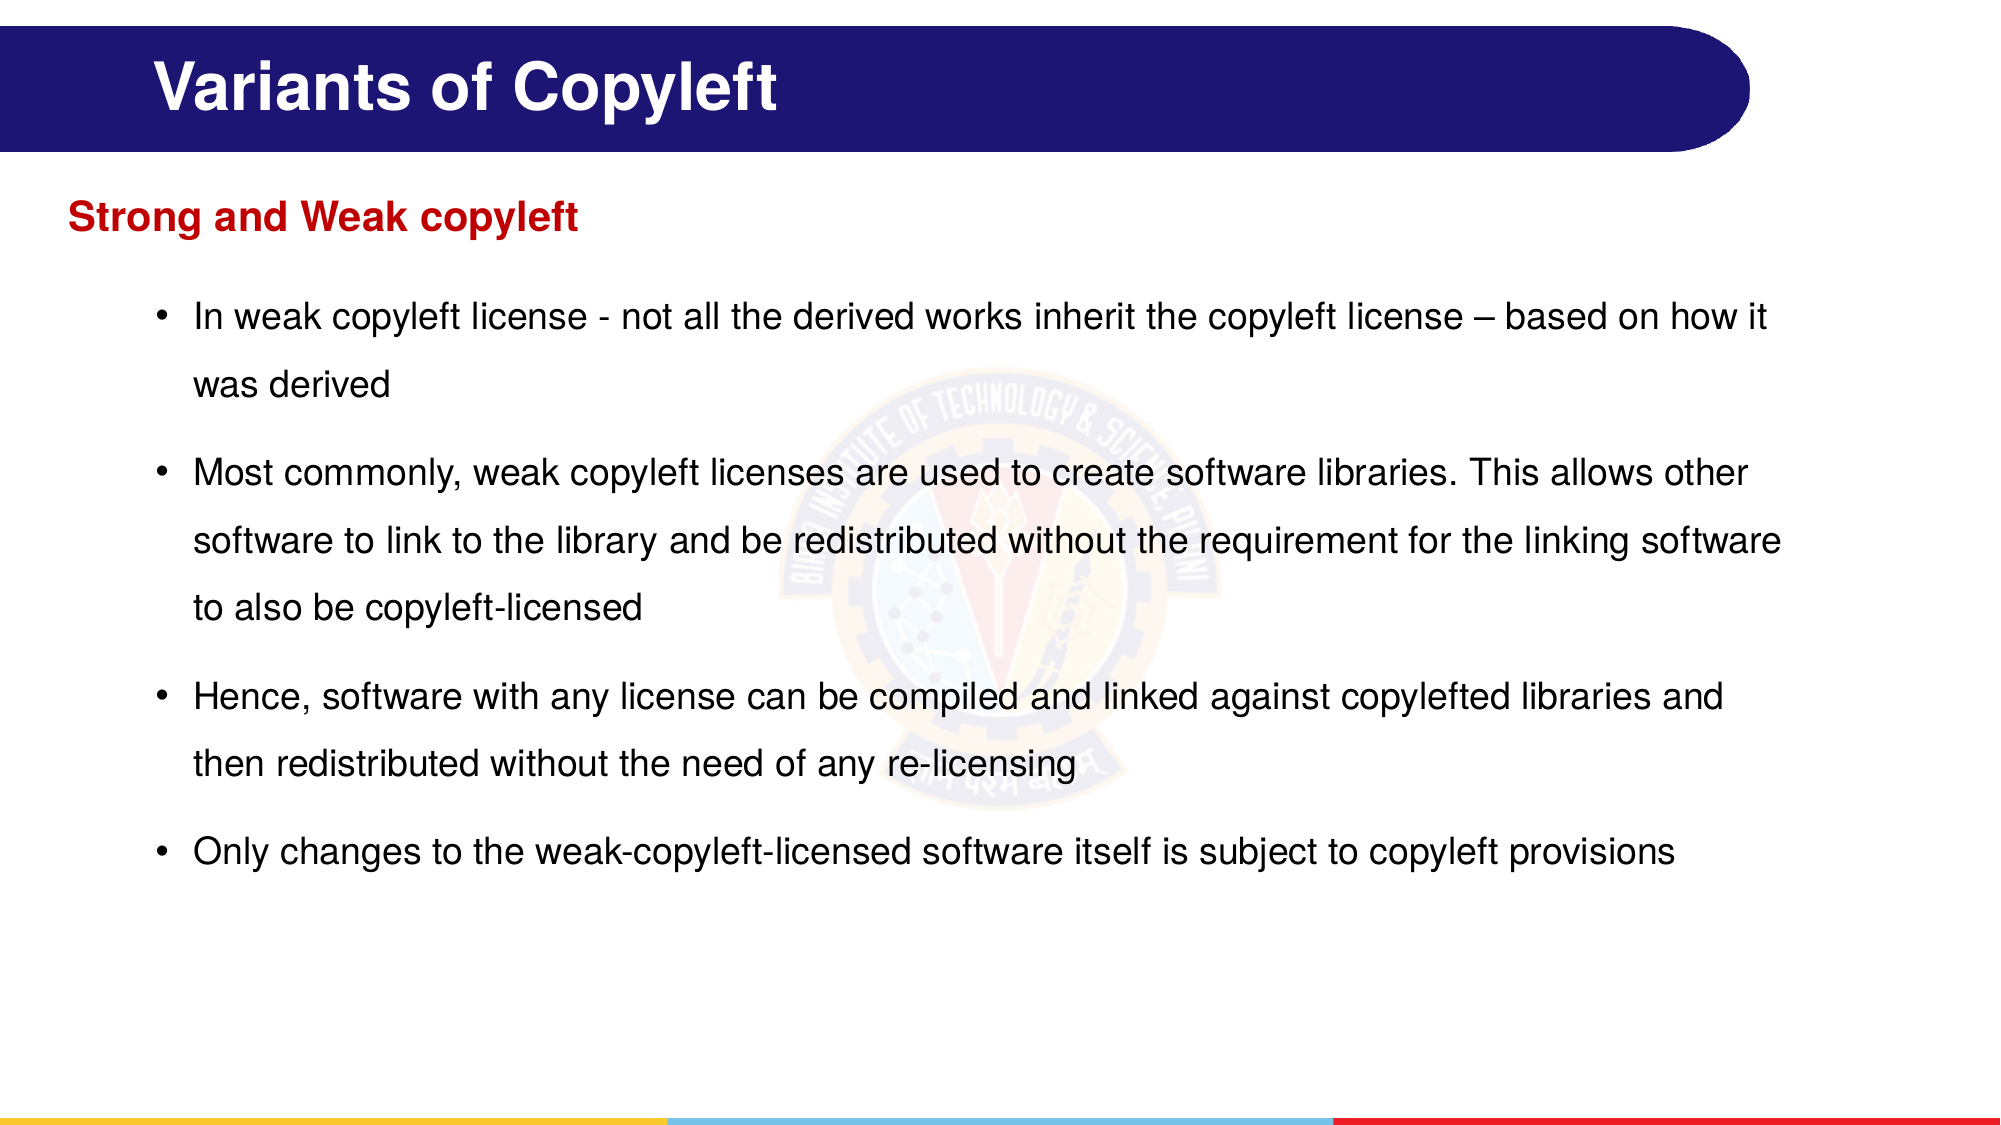

# Variants of Copyleft
Strong and Weak copyleft
In weak copyleft license - not all the derived works inherit the copyleft license – based on how it was derived
Most commonly, weak copyleft licenses are used to create software libraries. This allows other software to link to the library and be redistributed without the requirement for the linking software to also be copyleft-licensed
Hence, software with any license can be compiled and linked against copylefted libraries and then redistributed without the need of any re-licensing
Only changes to the weak-copyleft-licensed software itself is subject to copyleft provisions